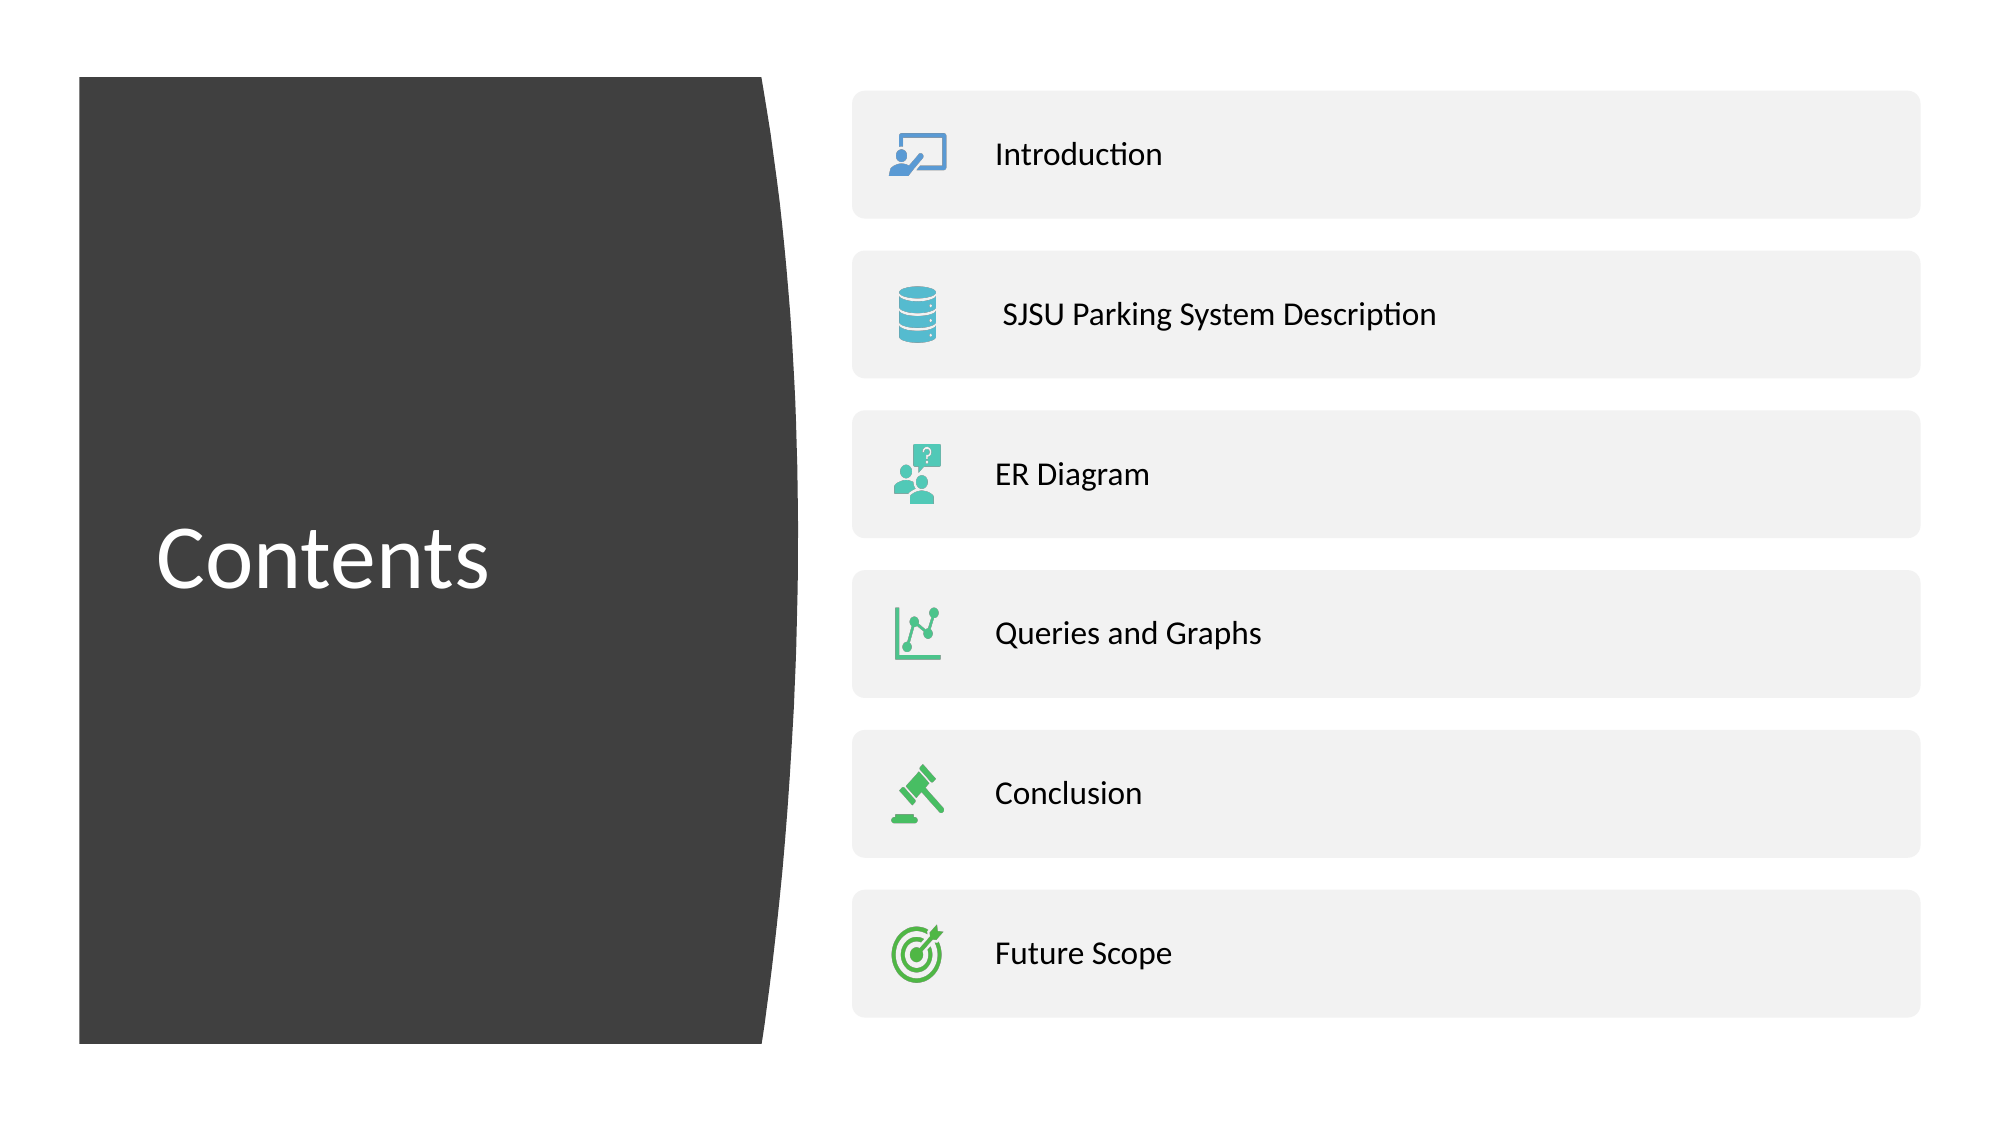

Introduction

 SJSU Parking System Description

ER Diagram

Queries and Graphs

Conclusion

Future Scope

# Contents